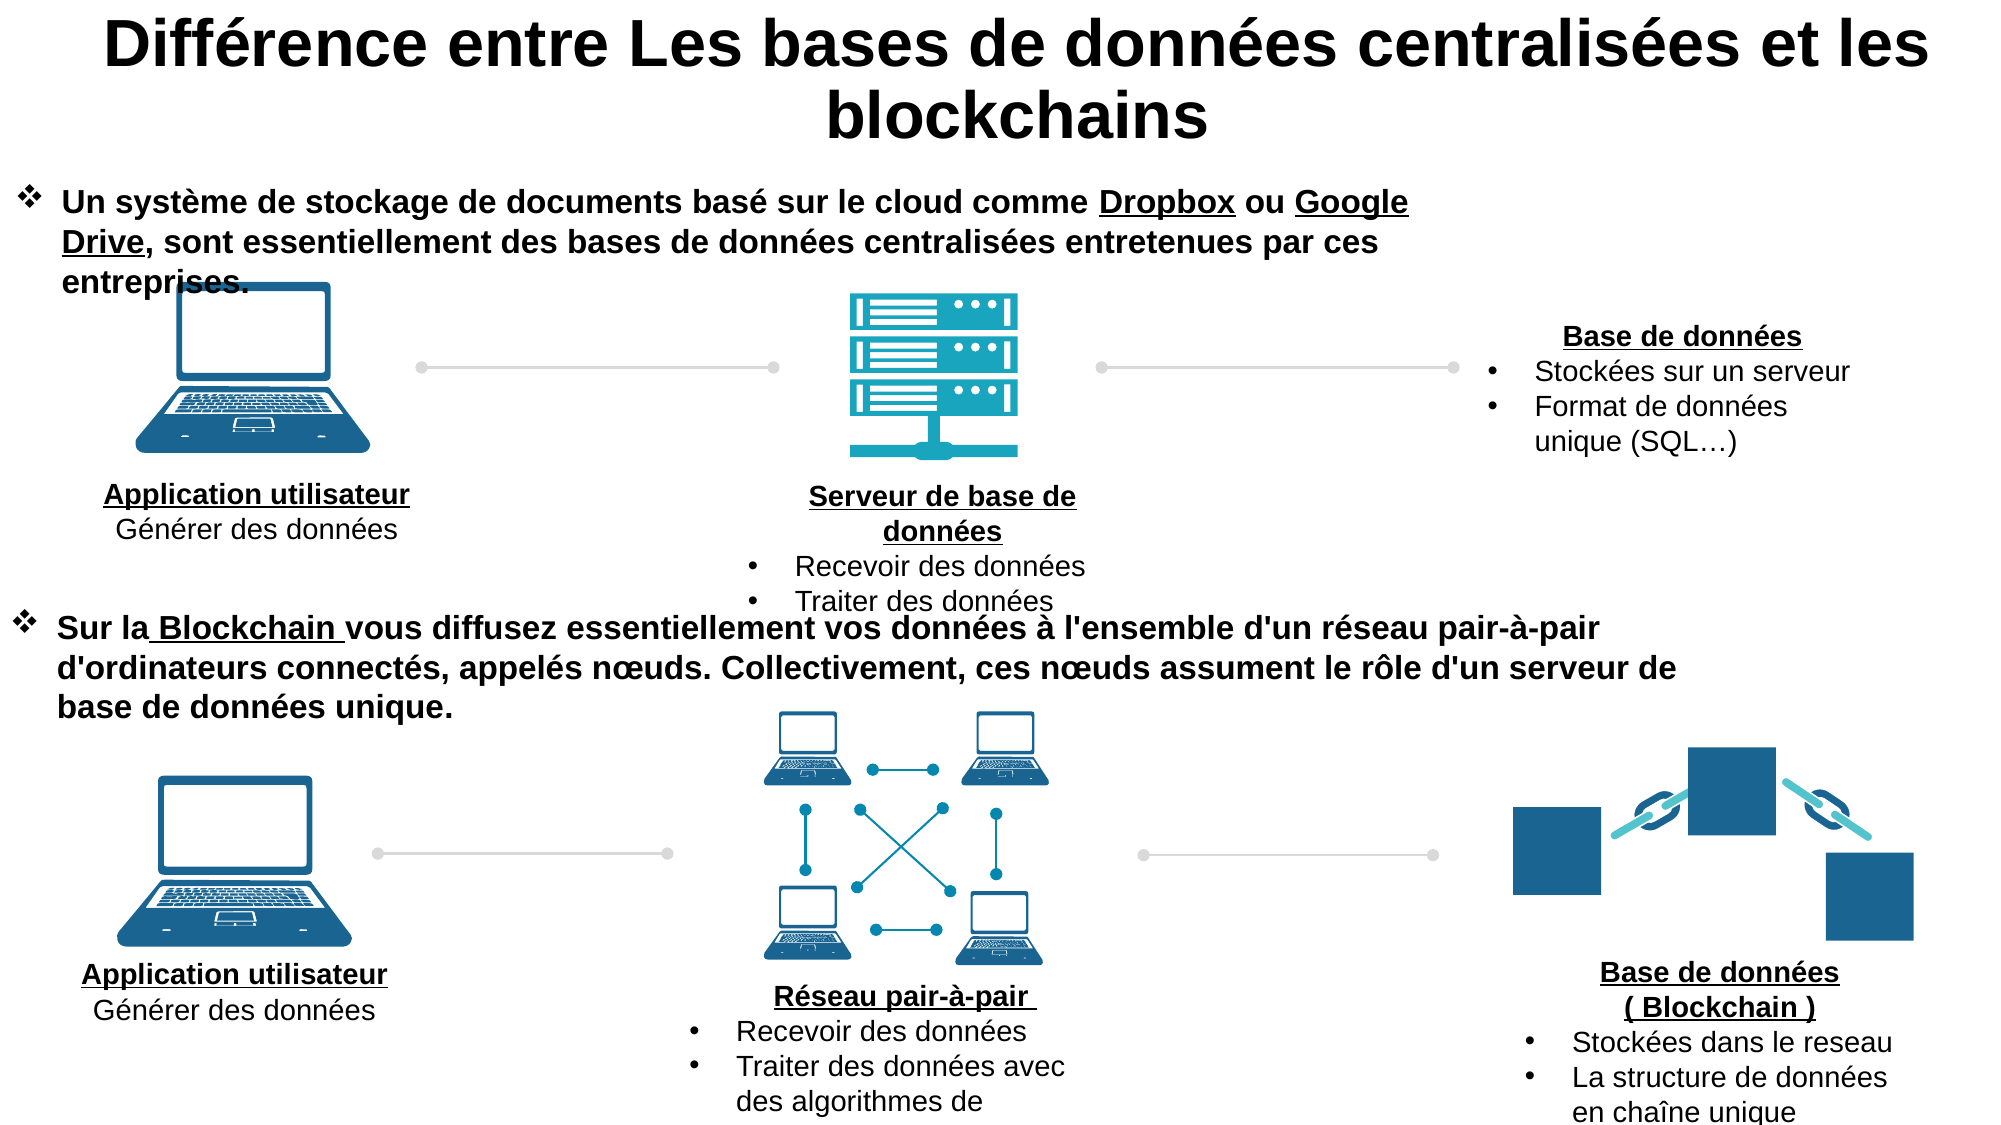

Différence entre Les bases de données centralisées et les blockchains
Un système de stockage de documents basé sur le cloud comme Dropbox ou Google Drive, sont essentiellement des bases de données centralisées entretenues par ces entreprises.

Base de données
Stockées sur un serveur
Format de données unique (SQL…)
Application utilisateur Générer des données

Serveur de base de données
Recevoir des données
Traiter des données
Sur la Blockchain vous diffusez essentiellement vos données à l'ensemble d'un réseau pair-à-pair d'ordinateurs connectés, appelés nœuds. Collectivement, ces nœuds assument le rôle d'un serveur de base de données unique.

Base de données ( Blockchain )
Stockées dans le reseau
La structure de données en chaîne unique
Application utilisateur Générer des données

Réseau pair-à-pair
Recevoir des données
Traiter des données avec des algorithmes de consensus